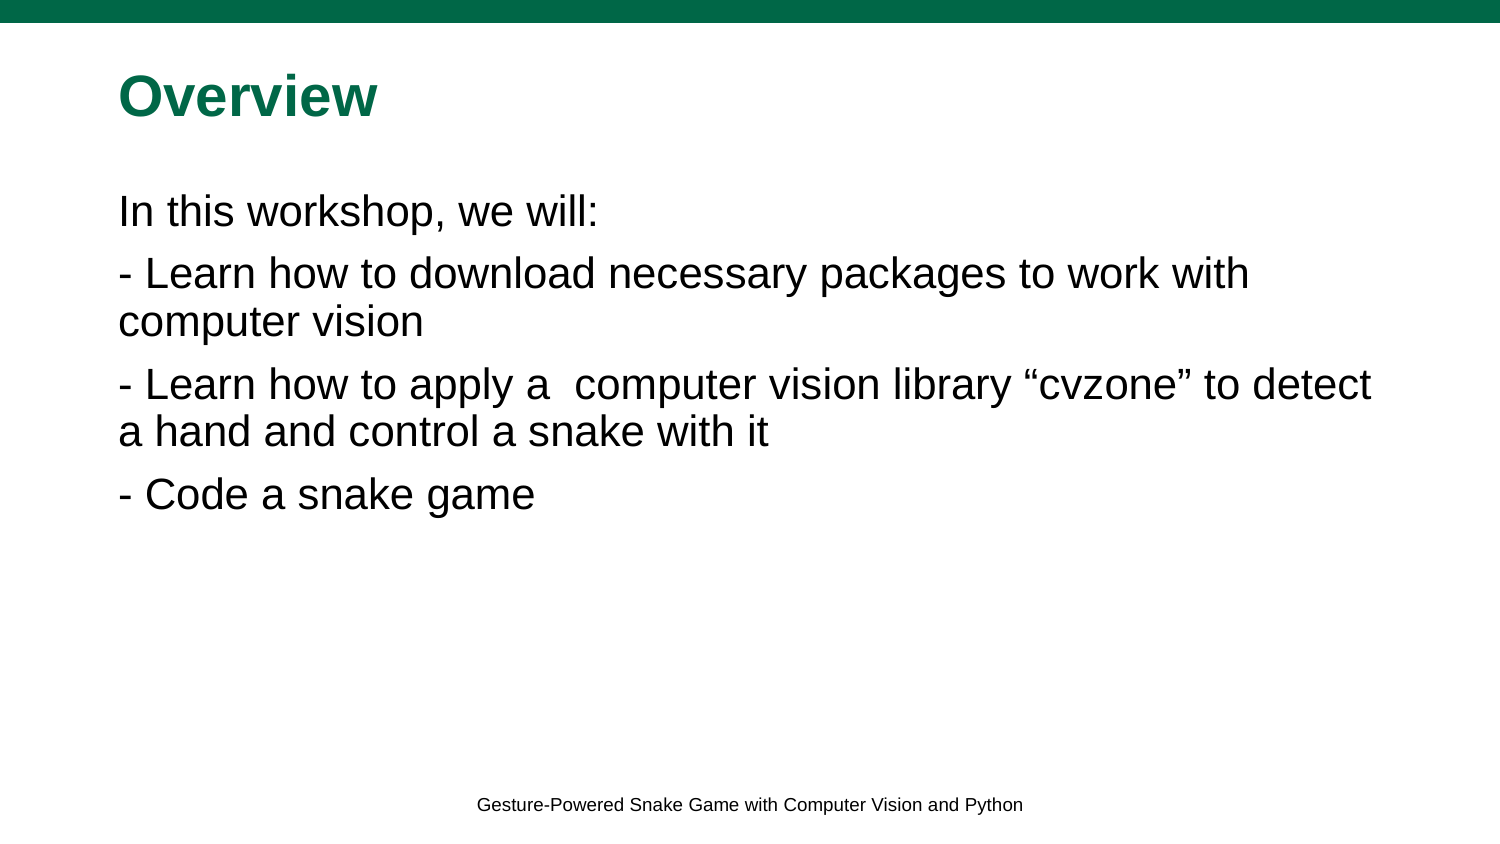

# Overview
In this workshop, we will:
- Learn how to download necessary packages to work with computer vision
- Learn how to apply a  computer vision library “cvzone” to detect a hand and control a snake with it
- Code a snake game
Gesture-Powered Snake Game with Computer Vision and Python